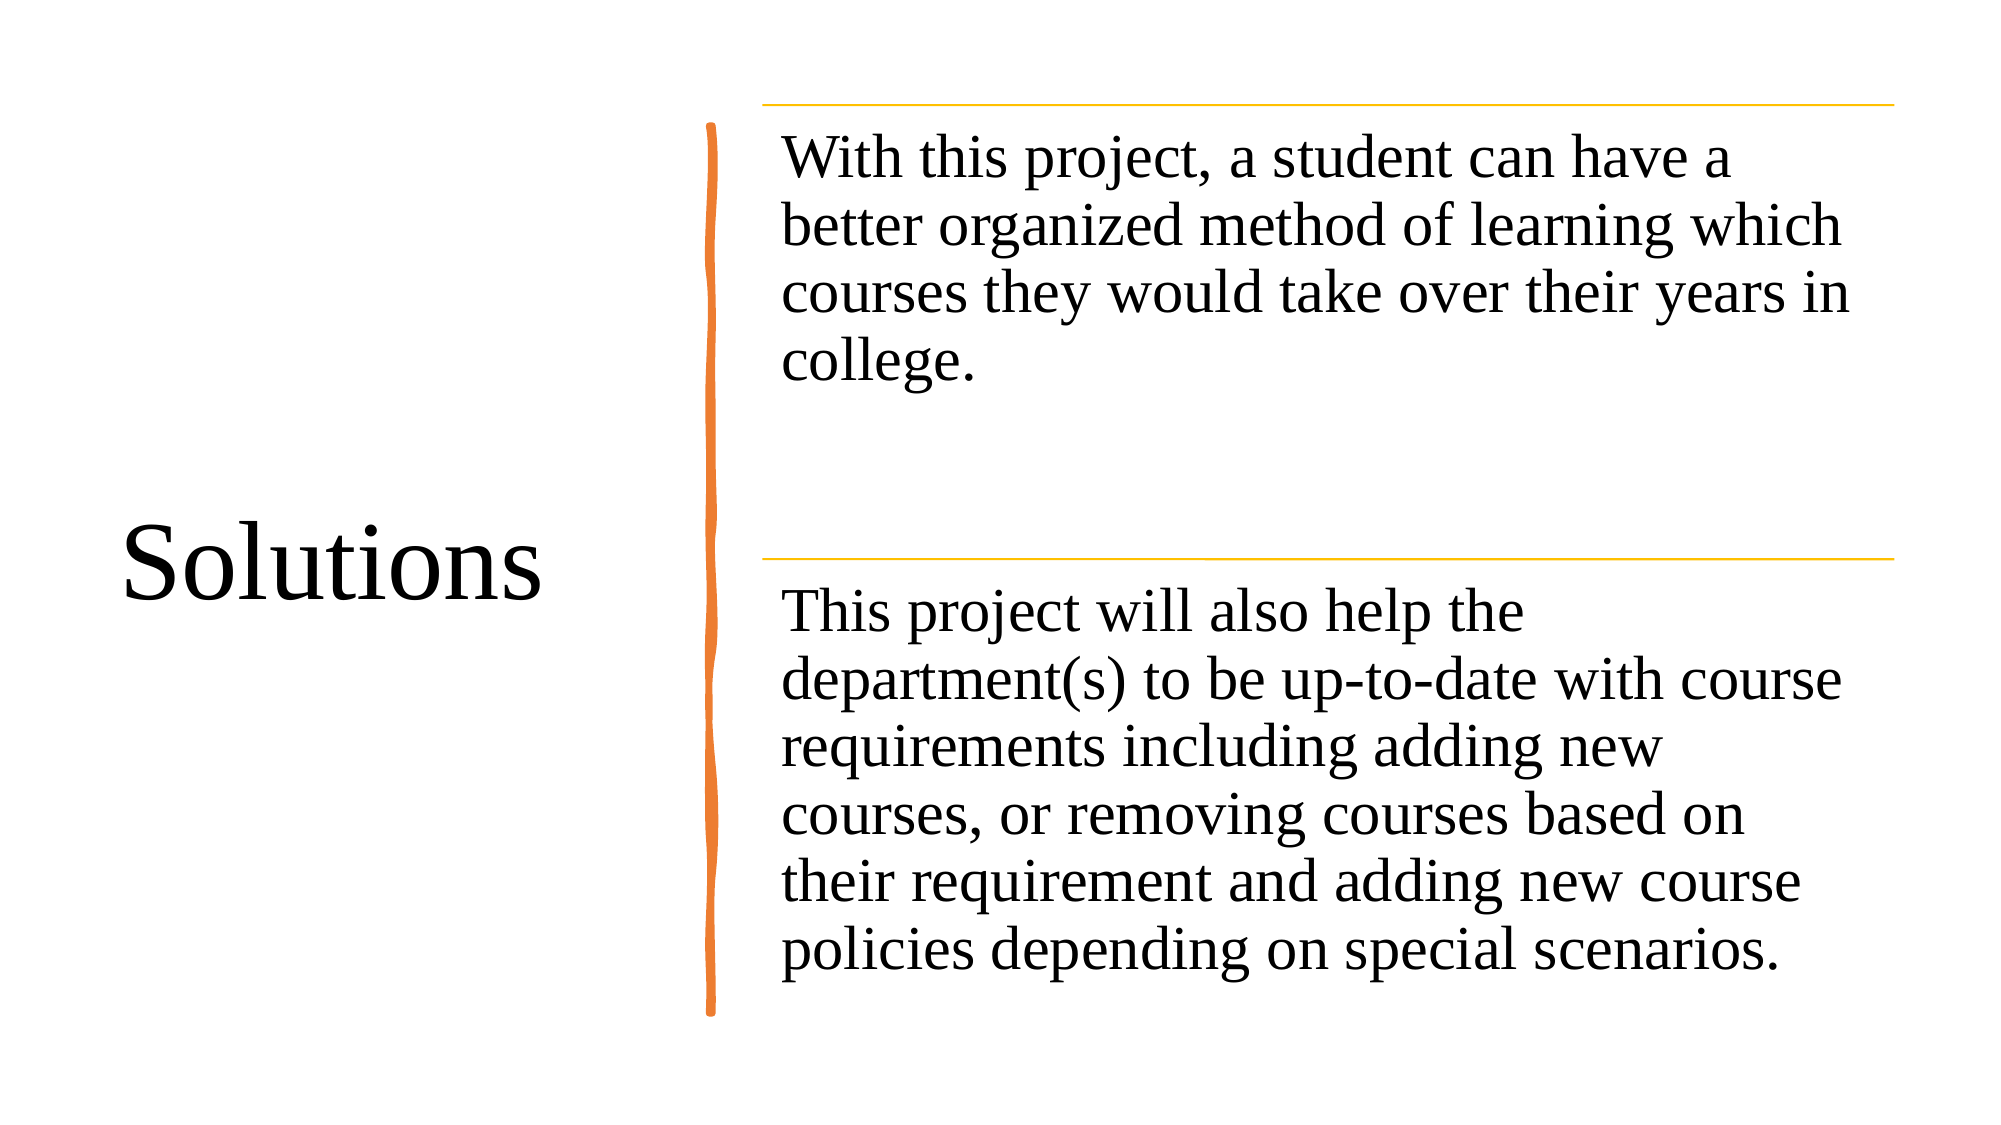

With this project, a student can have a better organized method of learning which courses they would take over their years in college.
This project will also help the department(s) to be up-to-date with course requirements including adding new courses, or removing courses based on their requirement and adding new course policies depending on special scenarios.
# Solutions